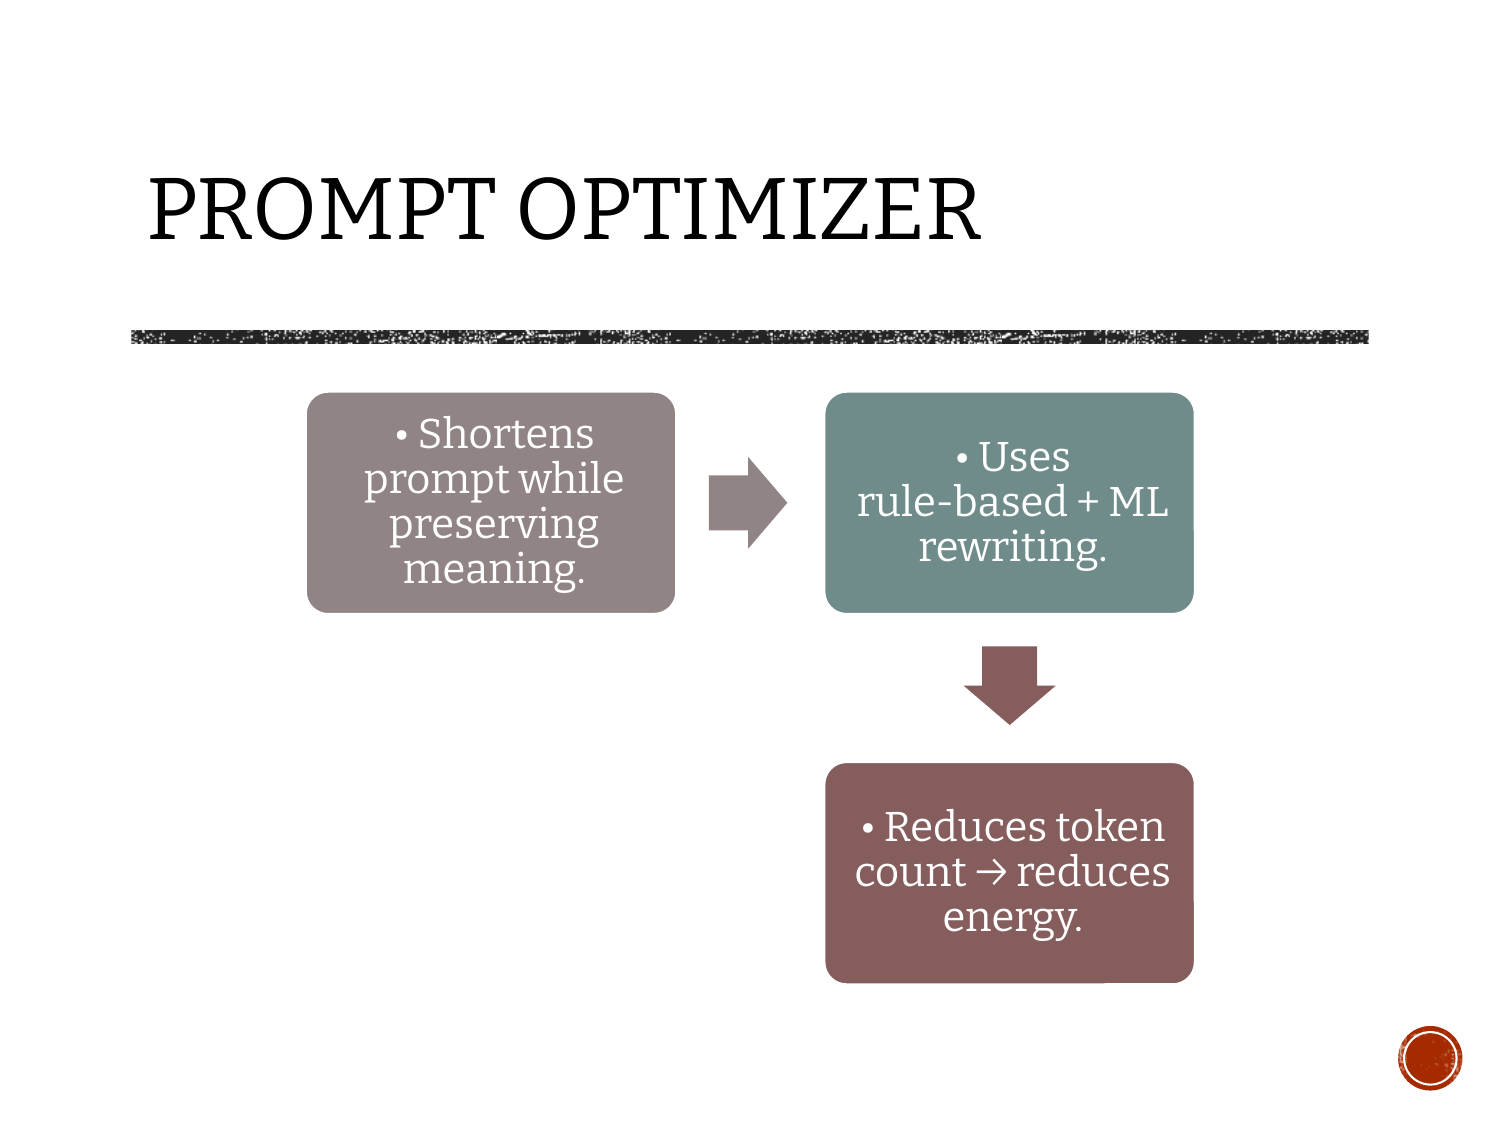

# Prompt Optimizer

• Shortens prompt while preserving meaning.

• Uses rule‑based + ML rewriting.

• Reduces token count → reduces energy.